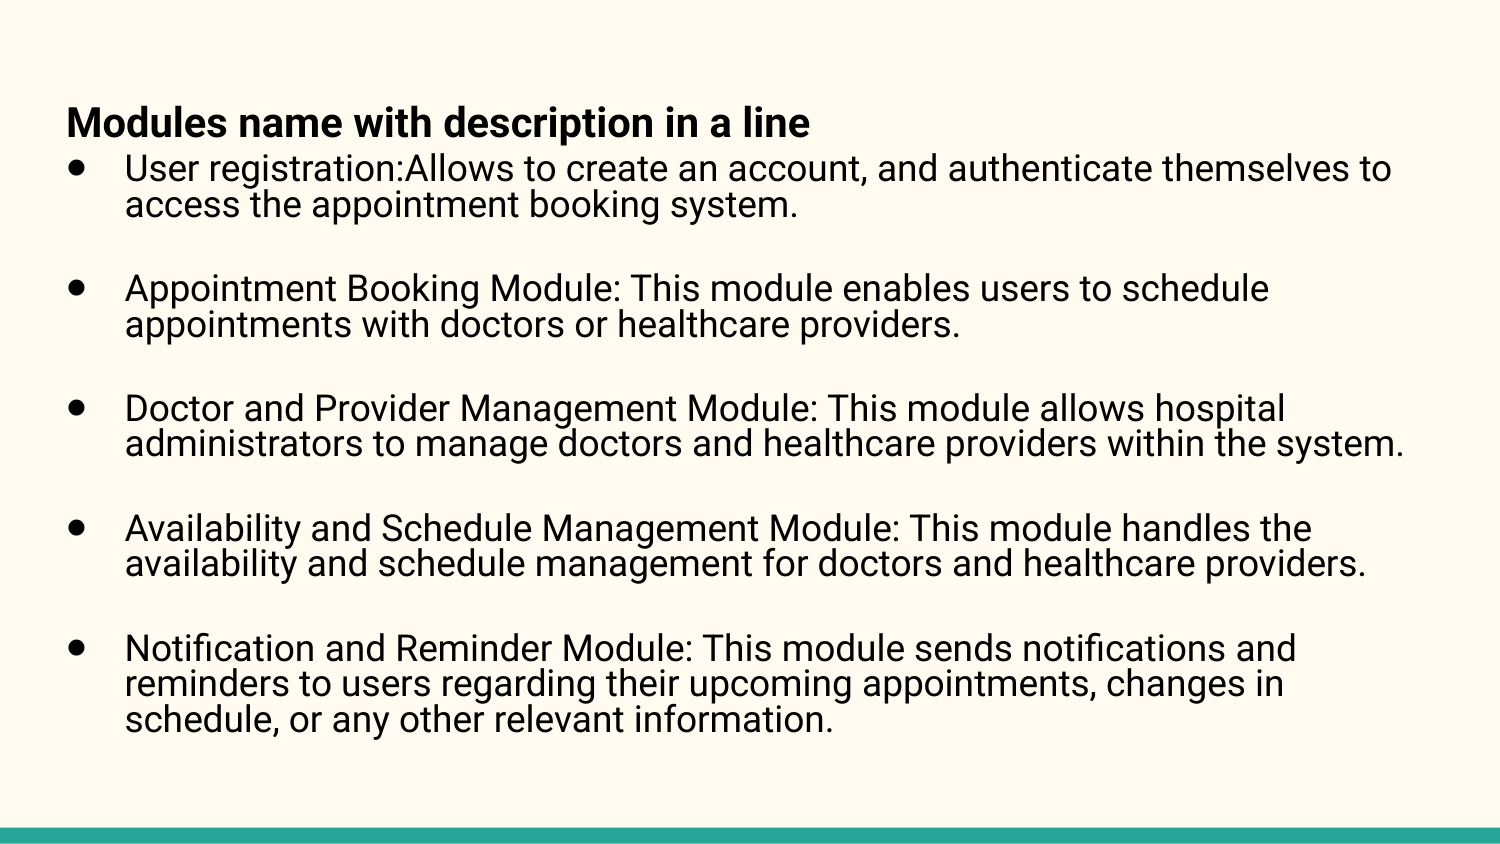

# Modules name with description in a line

User registration:Allows to create an account, and authenticate themselves to access the appointment booking system.

Appointment Booking Module: This module enables users to schedule appointments with doctors or healthcare providers.

Doctor and Provider Management Module: This module allows hospital administrators to manage doctors and healthcare providers within the system.

Availability and Schedule Management Module: This module handles the availability and schedule management for doctors and healthcare providers.

Notification and Reminder Module: This module sends notifications and reminders to users regarding their upcoming appointments, changes in schedule, or any other relevant information.